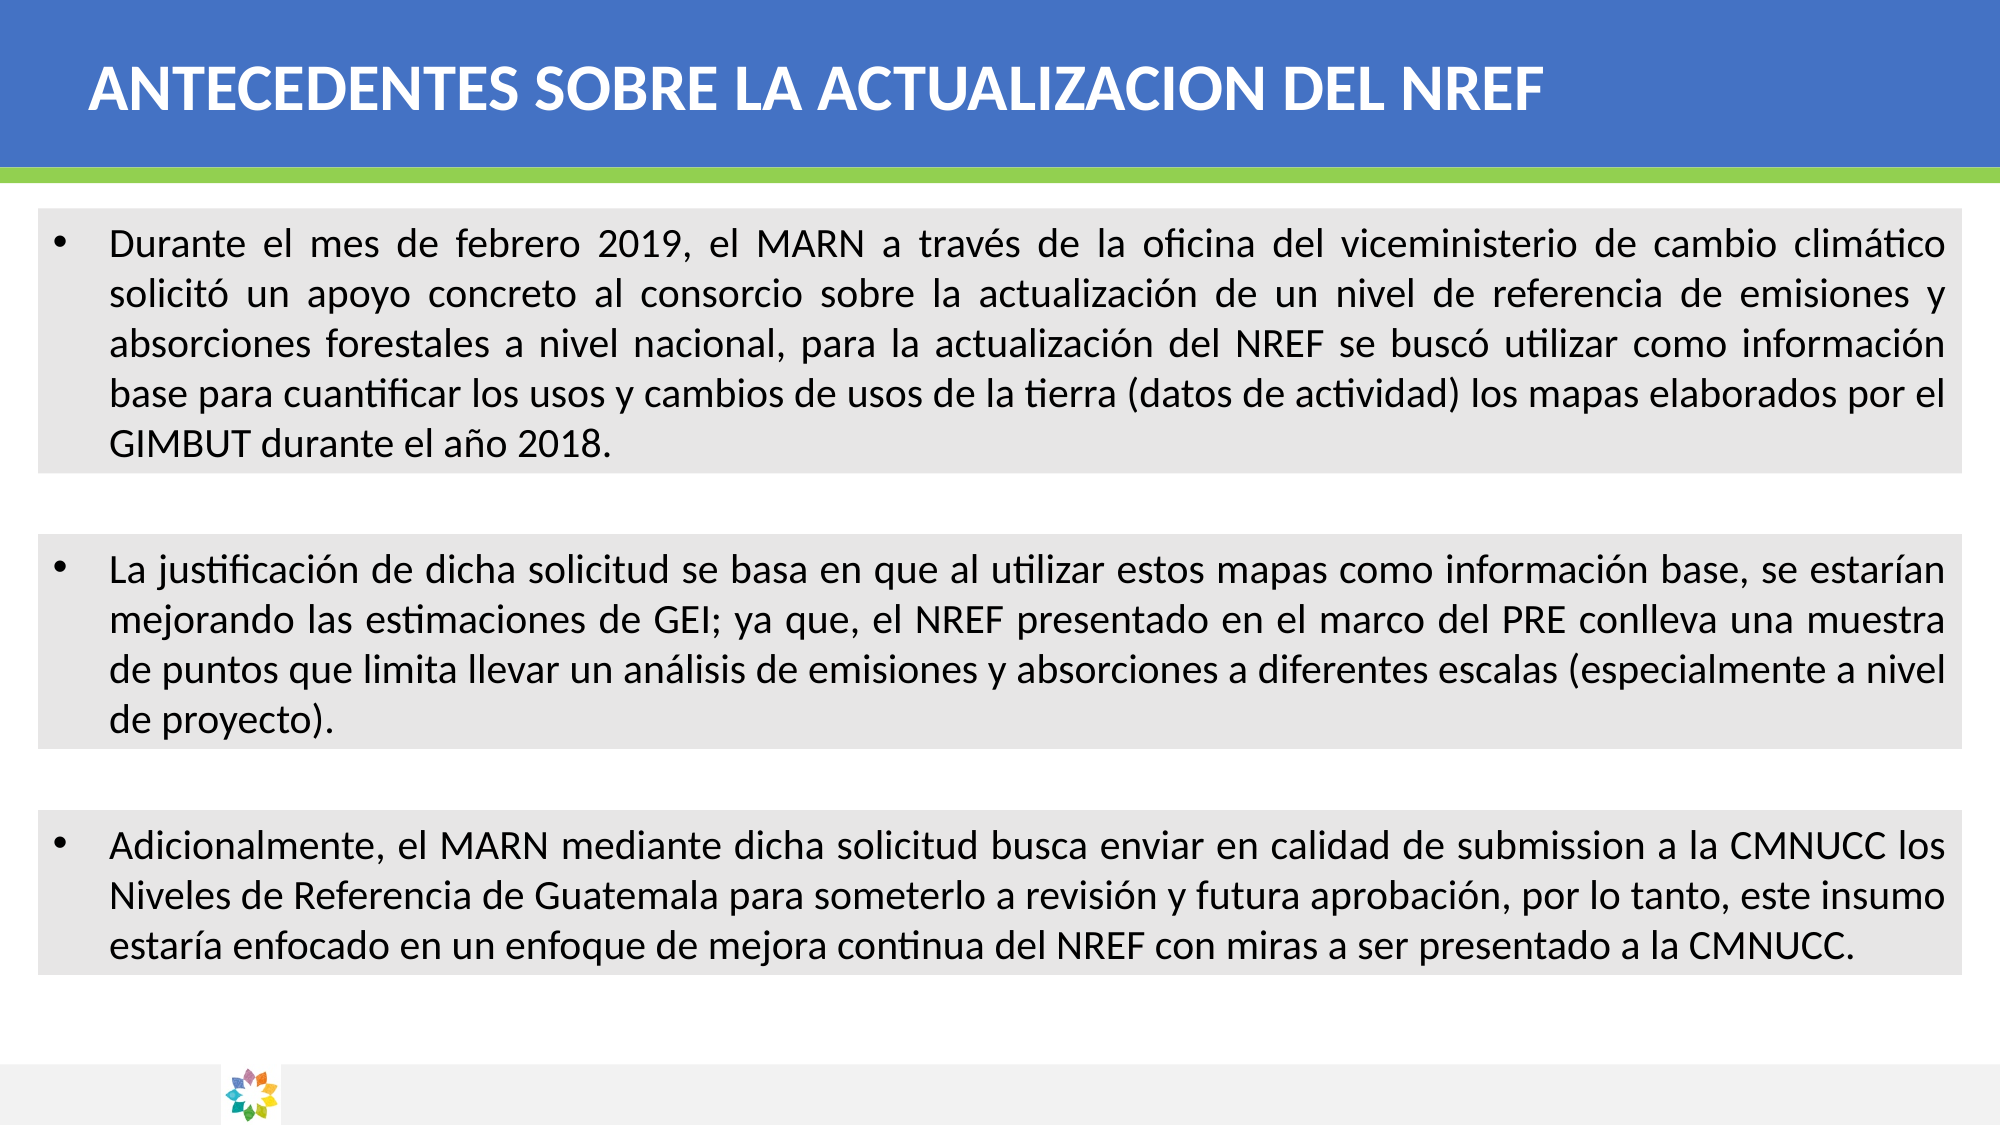

# ANTECEDENTES SOBRE LA ACTUALIZACION DEL NREF
Durante el mes de febrero 2019, el MARN a través de la oficina del viceministerio de cambio climático solicitó un apoyo concreto al consorcio sobre la actualización de un nivel de referencia de emisiones y absorciones forestales a nivel nacional, para la actualización del NREF se buscó utilizar como información base para cuantificar los usos y cambios de usos de la tierra (datos de actividad) los mapas elaborados por el GIMBUT durante el año 2018.
La justificación de dicha solicitud se basa en que al utilizar estos mapas como información base, se estarían mejorando las estimaciones de GEI; ya que, el NREF presentado en el marco del PRE conlleva una muestra de puntos que limita llevar un análisis de emisiones y absorciones a diferentes escalas (especialmente a nivel de proyecto).
Adicionalmente, el MARN mediante dicha solicitud busca enviar en calidad de submission a la CMNUCC los Niveles de Referencia de Guatemala para someterlo a revisión y futura aprobación, por lo tanto, este insumo estaría enfocado en un enfoque de mejora continua del NREF con miras a ser presentado a la CMNUCC.